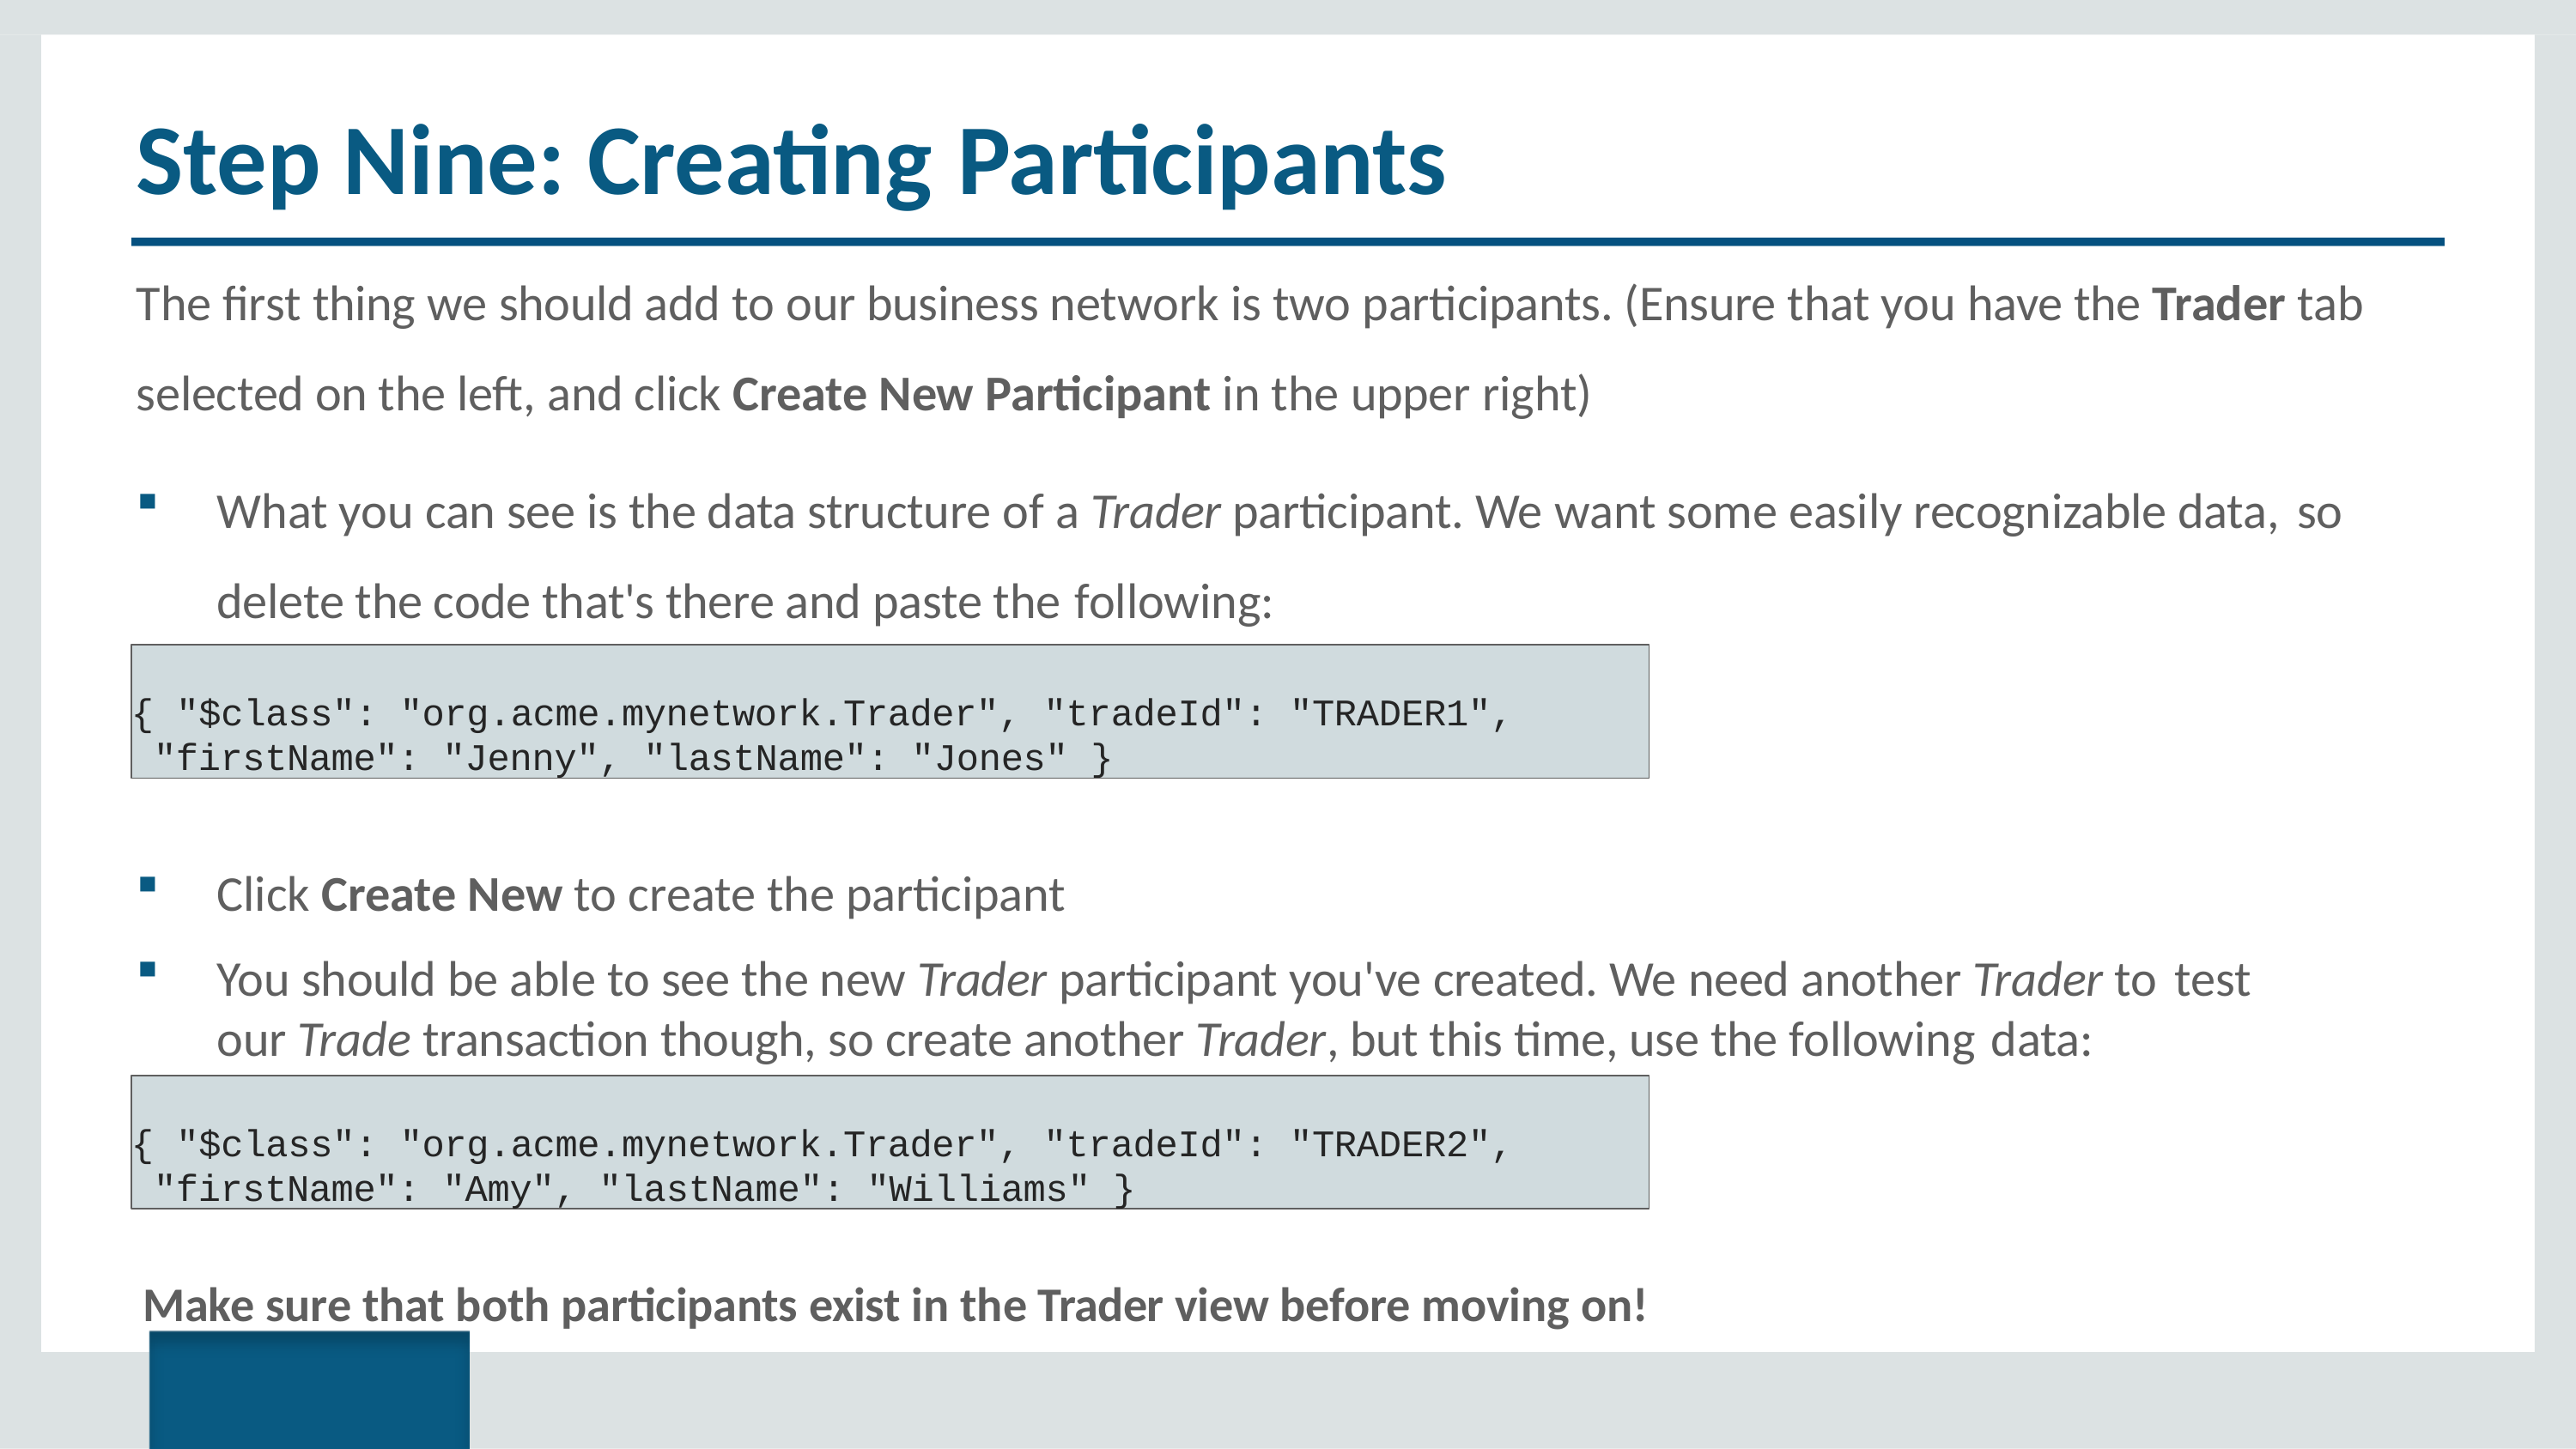

# Step Nine: Creating Participants
The first thing we should add to our business network is two participants. (Ensure that you have the Trader tab  selected on the left, and click Create New Participant in the upper right)

What you can see is the data structure of a Trader participant. We want some easily recognizable data, so
delete the code that's there and paste the following:

{ "$class": "org.acme.mynetwork.Trader", "tradeId": "TRADER1",  "firstName": "Jenny", "lastName": "Jones" }
Click Create New to create the participant
You should be able to see the new Trader participant you've created. We need another Trader to test
our Trade transaction though, so create another Trader, but this time, use the following data:

{ "$class": "org.acme.mynetwork.Trader", "tradeId": "TRADER2",  "firstName": "Amy", "lastName": "Williams" }
Make sure that both participants exist in the Trader view before moving on!